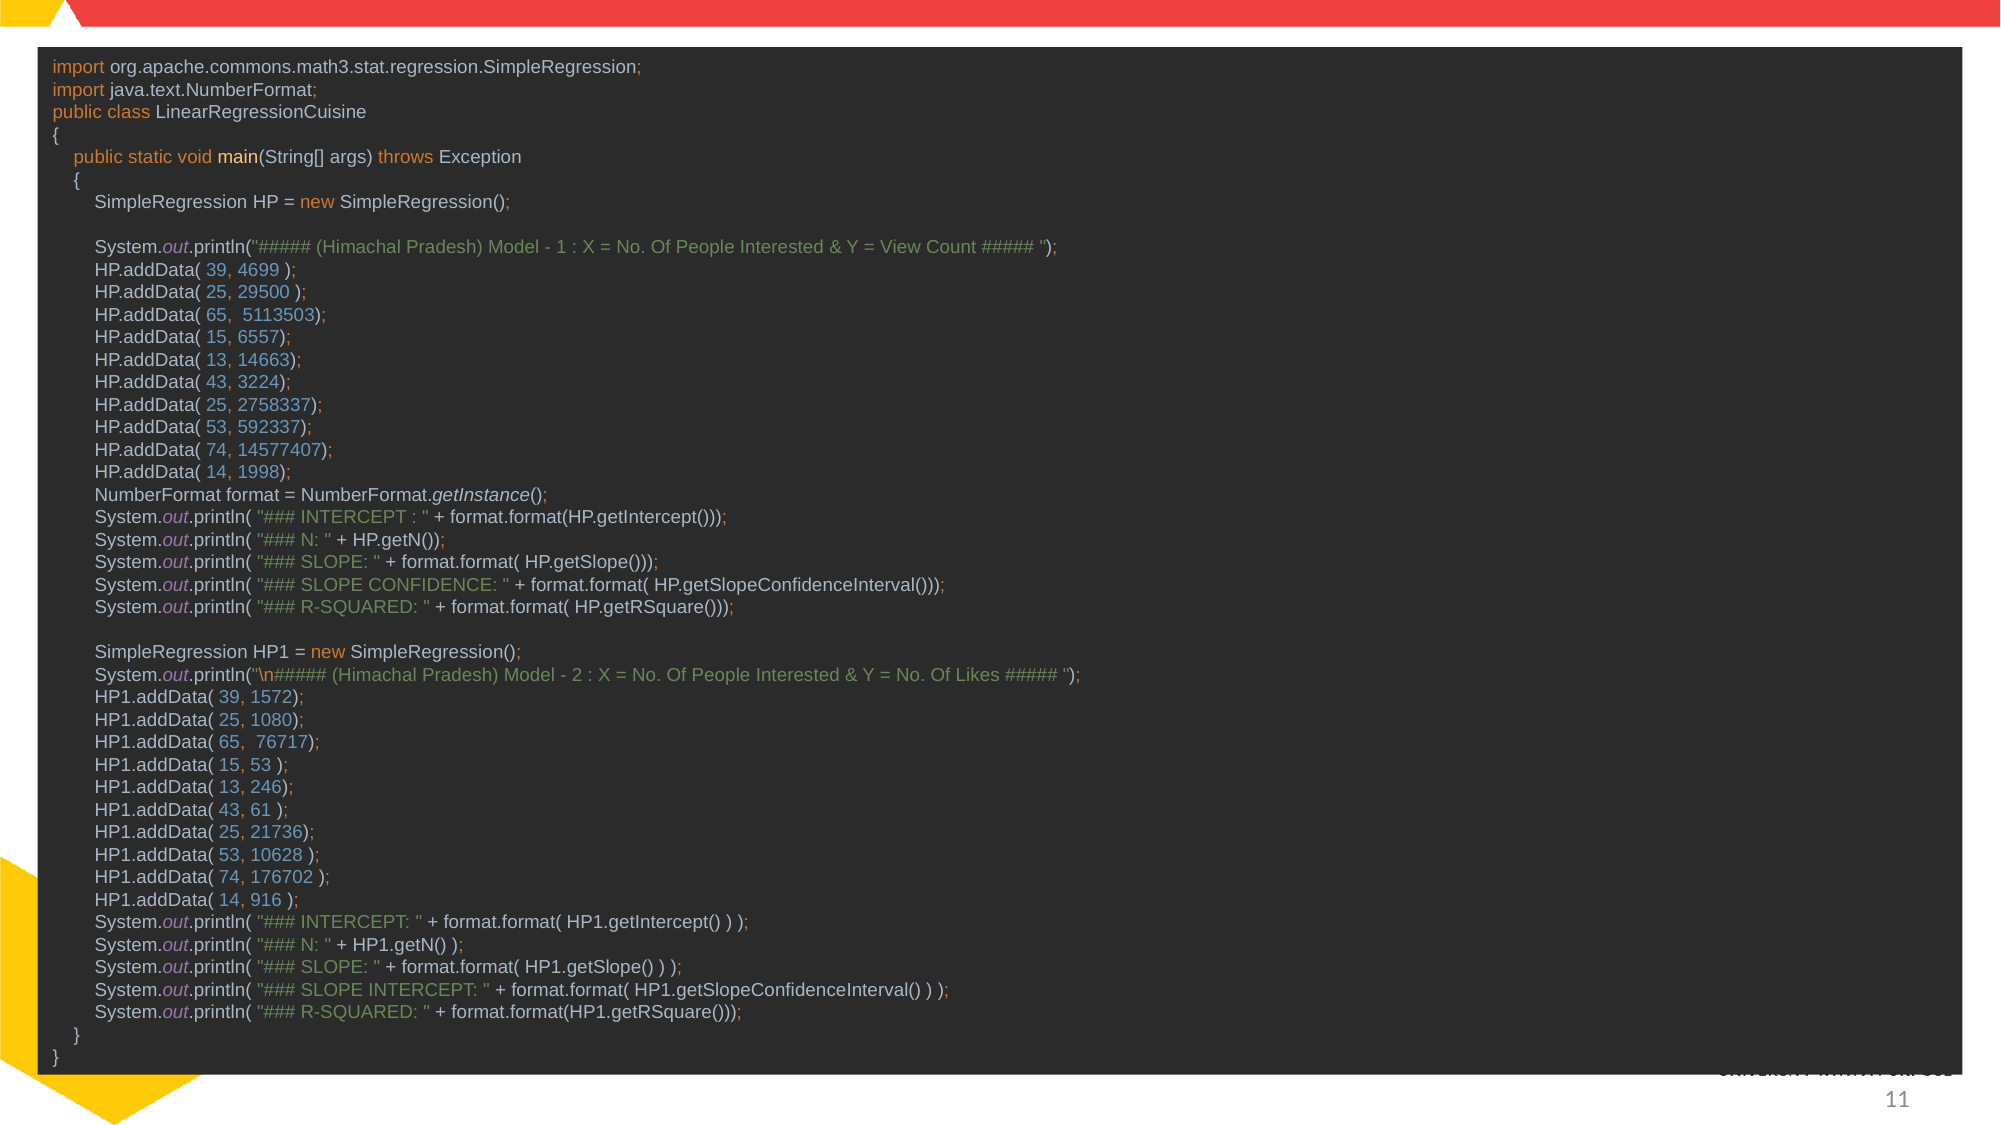

import org.apache.commons.math3.stat.regression.SimpleRegression;
import java.text.NumberFormat;
public class LinearRegressionCuisine
{
    public static void main(String[] args) throws Exception
    {
        SimpleRegression HP = new SimpleRegression();
        System.out.println("##### (Himachal Pradesh) Model - 1 : X = No. Of People Interested & Y = View Count ##### ");
        HP.addData( 39, 4699 );
        HP.addData( 25, 29500 );
        HP.addData( 65,  5113503);
        HP.addData( 15, 6557);
        HP.addData( 13, 14663);
        HP.addData( 43, 3224);
        HP.addData( 25, 2758337);
        HP.addData( 53, 592337);
        HP.addData( 74, 14577407);
        HP.addData( 14, 1998);
        NumberFormat format = NumberFormat.getInstance();
        System.out.println( "### INTERCEPT : " + format.format(HP.getIntercept()));
        System.out.println( "### N: " + HP.getN());
        System.out.println( "### SLOPE: " + format.format( HP.getSlope()));
        System.out.println( "### SLOPE CONFIDENCE: " + format.format( HP.getSlopeConfidenceInterval()));
        System.out.println( "### R-SQUARED: " + format.format( HP.getRSquare()));
        SimpleRegression HP1 = new SimpleRegression();
        System.out.println("\n##### (Himachal Pradesh) Model - 2 : X = No. Of People Interested & Y = No. Of Likes ##### ");
        HP1.addData( 39, 1572);
        HP1.addData( 25, 1080);
        HP1.addData( 65,  76717);
        HP1.addData( 15, 53 );
        HP1.addData( 13, 246);
        HP1.addData( 43, 61 );
        HP1.addData( 25, 21736);
        HP1.addData( 53, 10628 );
        HP1.addData( 74, 176702 );
        HP1.addData( 14, 916 );
        System.out.println( "### INTERCEPT: " + format.format( HP1.getIntercept() ) );
        System.out.println( "### N: " + HP1.getN() );
        System.out.println( "### SLOPE: " + format.format( HP1.getSlope() ) );
        System.out.println( "### SLOPE INTERCEPT: " + format.format( HP1.getSlopeConfidenceInterval() ) );
        System.out.println( "### R-SQUARED: " + format.format(HP1.getRSquare()));
    }
}